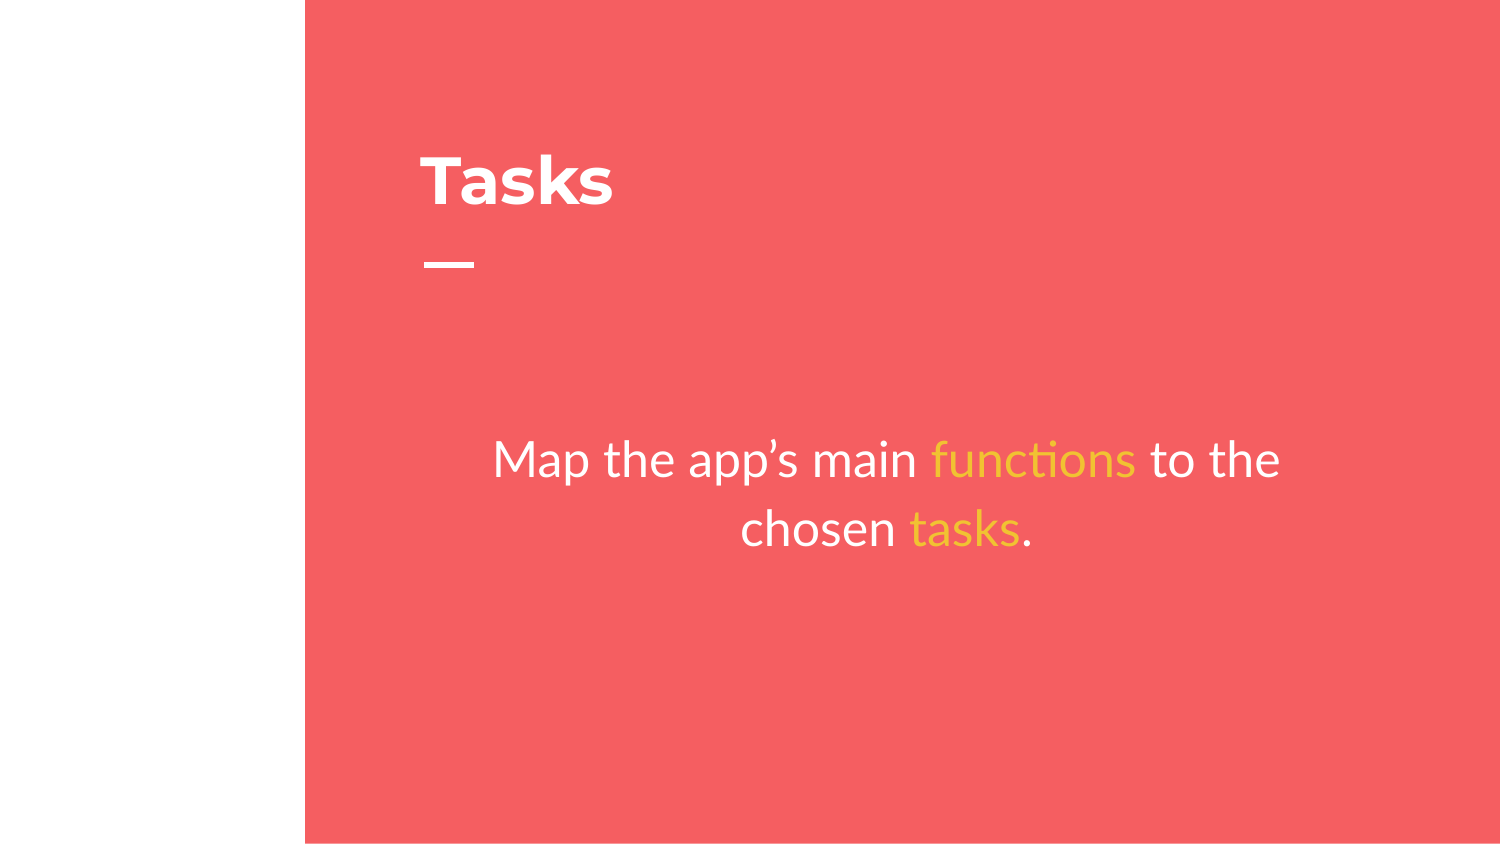

# Tasks
Map the app’s main functions to the chosen tasks.